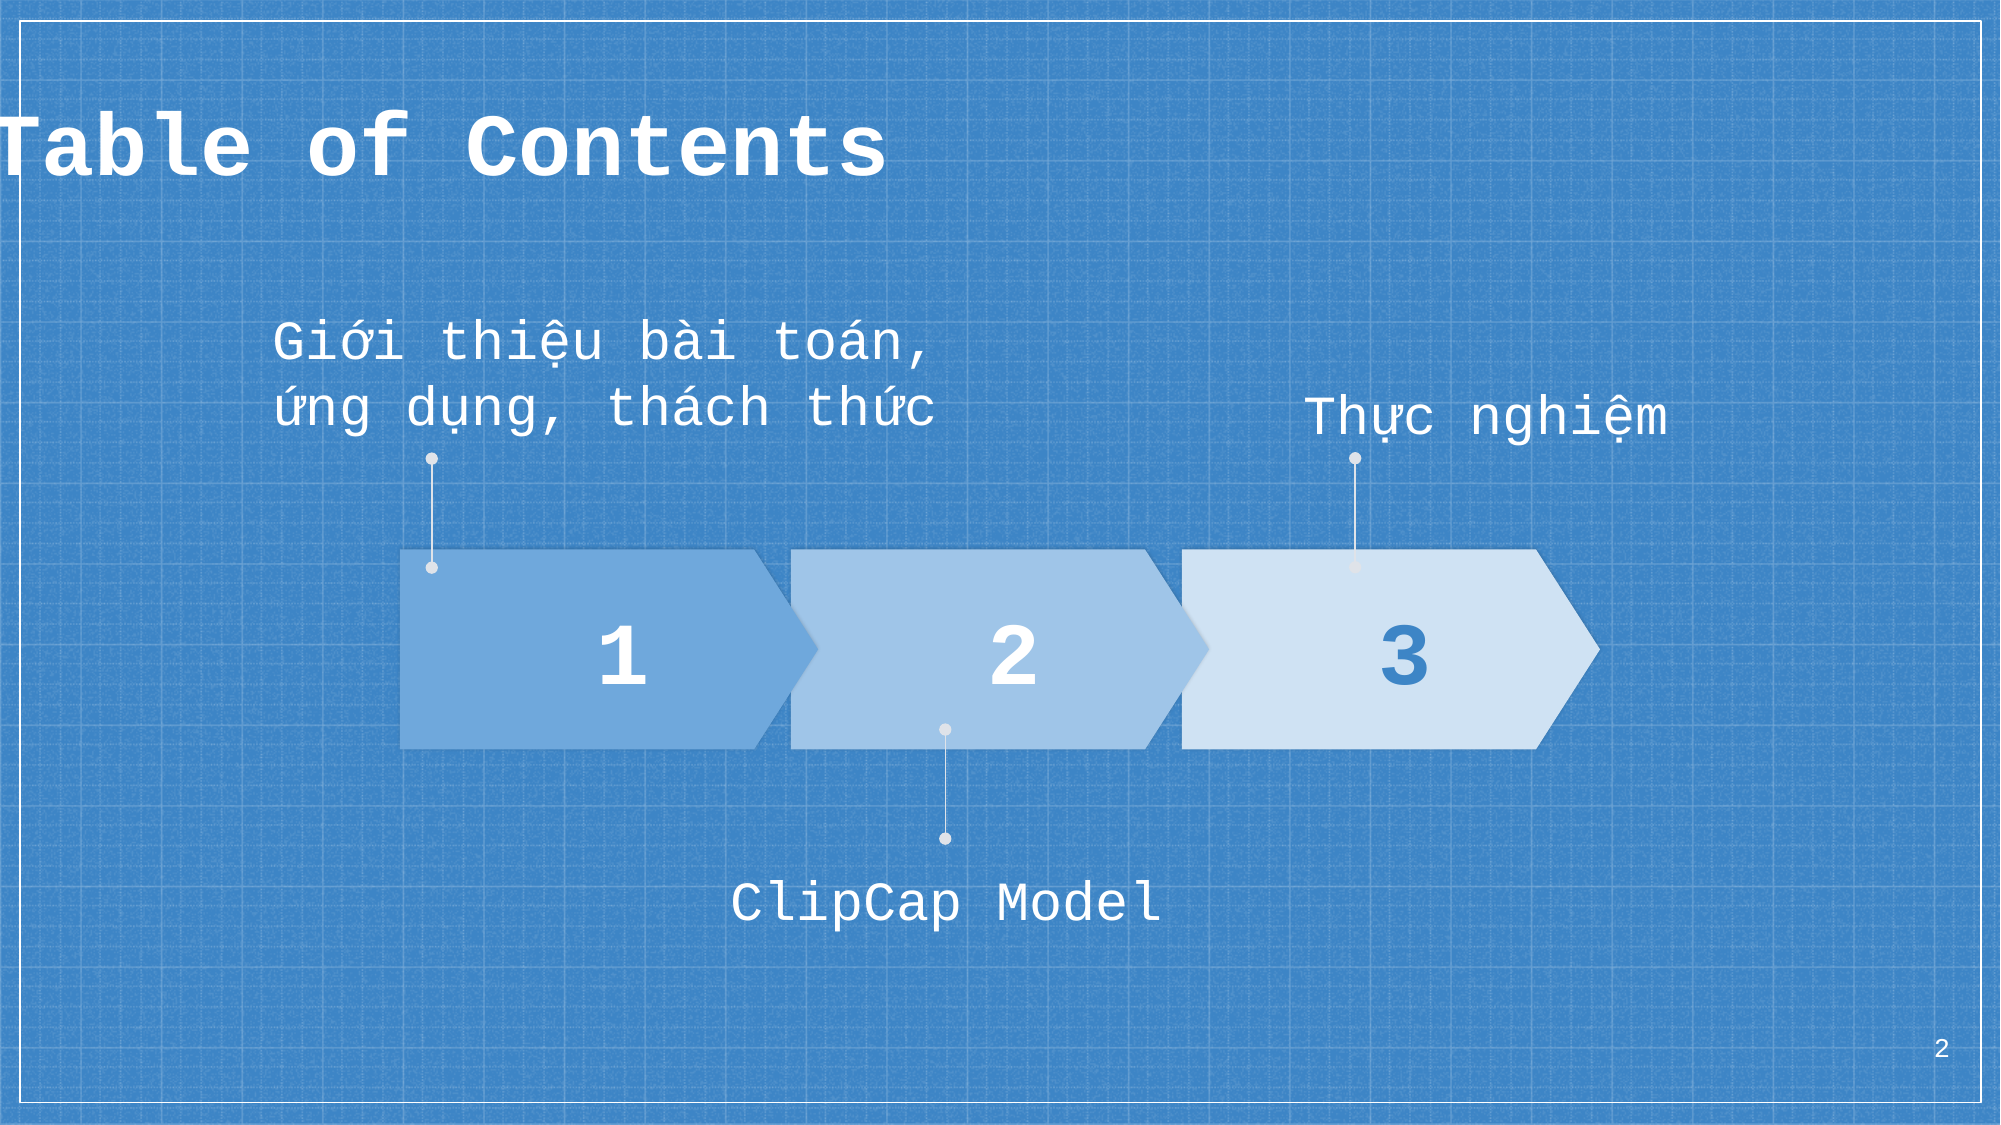

Table of Contents
Giới thiệu bài toán, ứng dụng, thách thức
Thực nghiệm
1
2
3
ClipCap Model
2